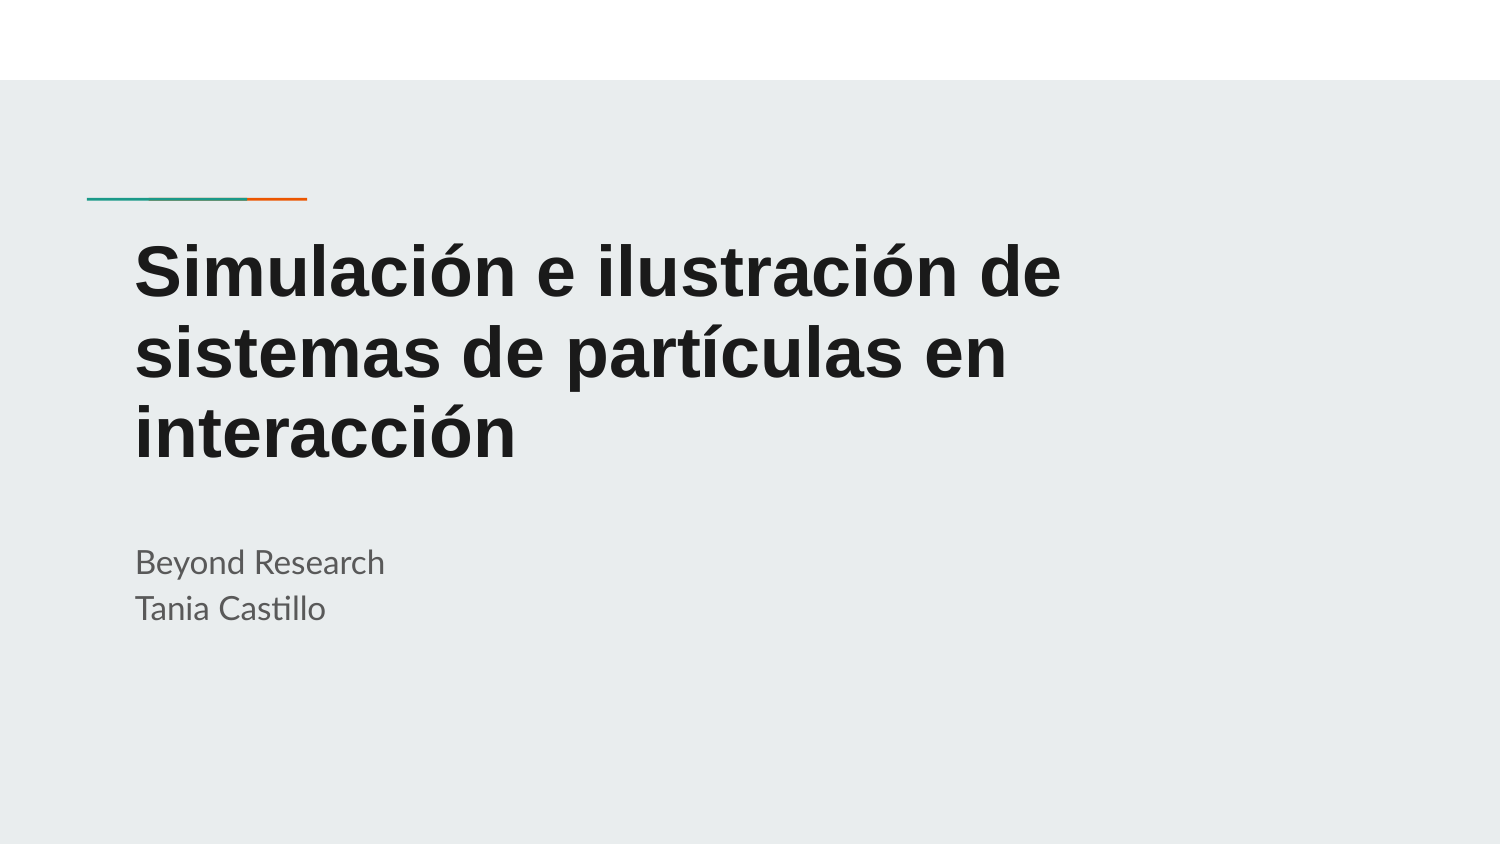

# Simulación e ilustración de sistemas de partículas en interacción
Beyond Research
Tania Castillo